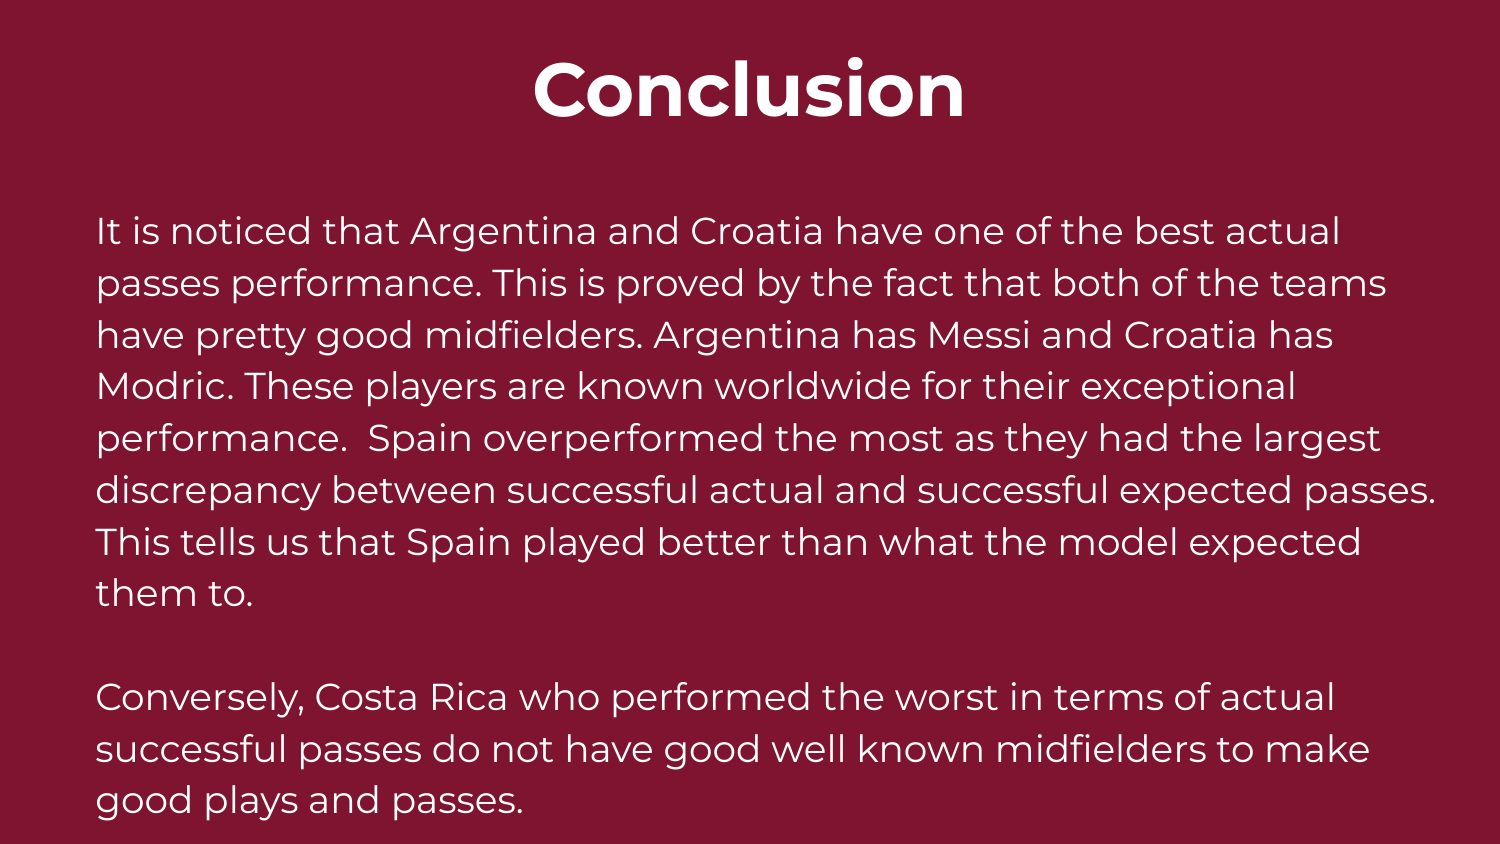

Conclusion
# It is noticed that Argentina and Croatia have one of the best actual passes performance. This is proved by the fact that both of the teams have pretty good midfielders. Argentina has Messi and Croatia has Modric. These players are known worldwide for their exceptional performance.  Spain overperformed the most as they had the largest discrepancy between successful actual and successful expected passes. This tells us that Spain played better than what the model expected them to.

Conversely, Costa Rica who performed the worst in terms of actual successful passes do not have good well known midfielders to make good plays and passes.